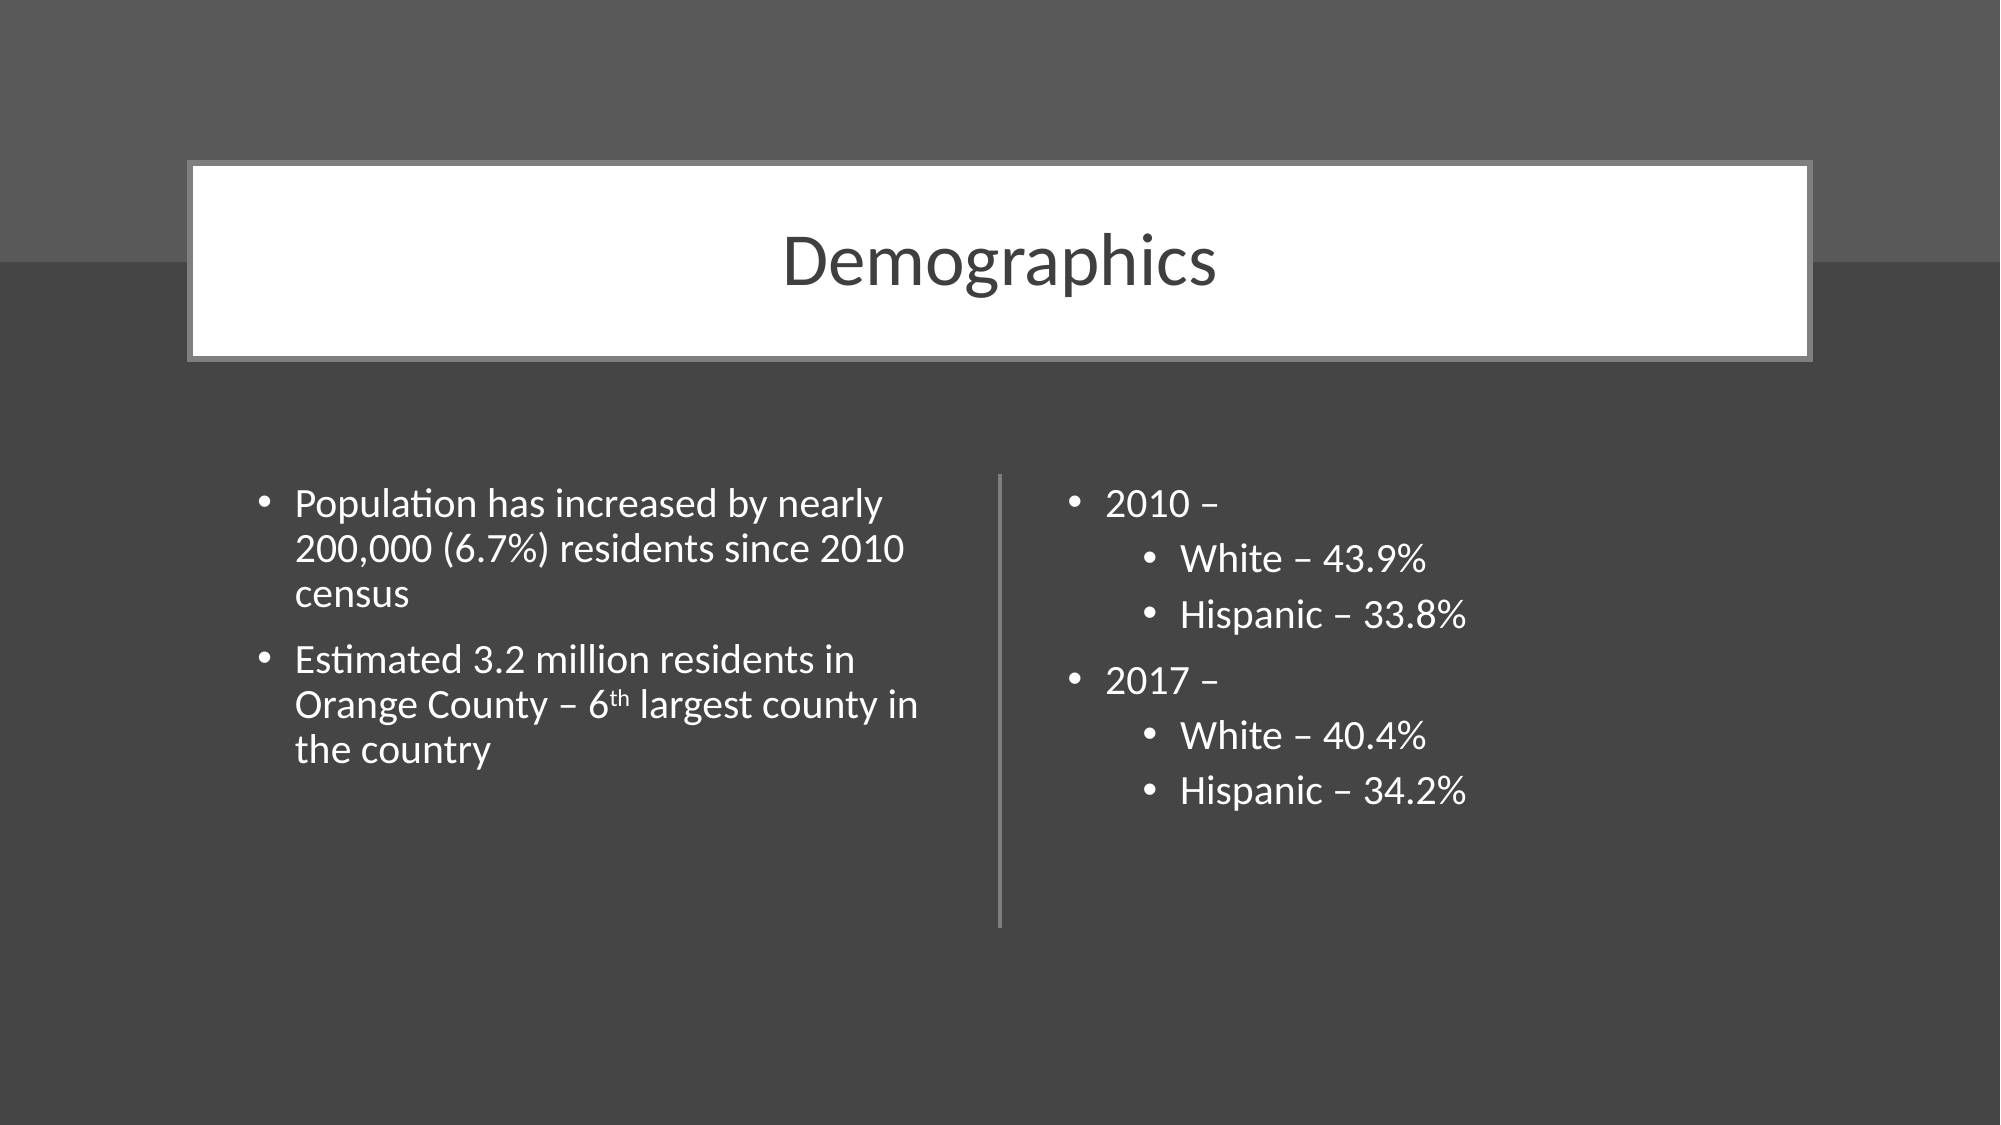

# Demographics
Population has increased by nearly 200,000 (6.7%) residents since 2010 census
Estimated 3.2 million residents in Orange County – 6th largest county in the country

2010 –
White – 43.9%
Hispanic – 33.8%
2017 –
White – 40.4%
Hispanic – 34.2%